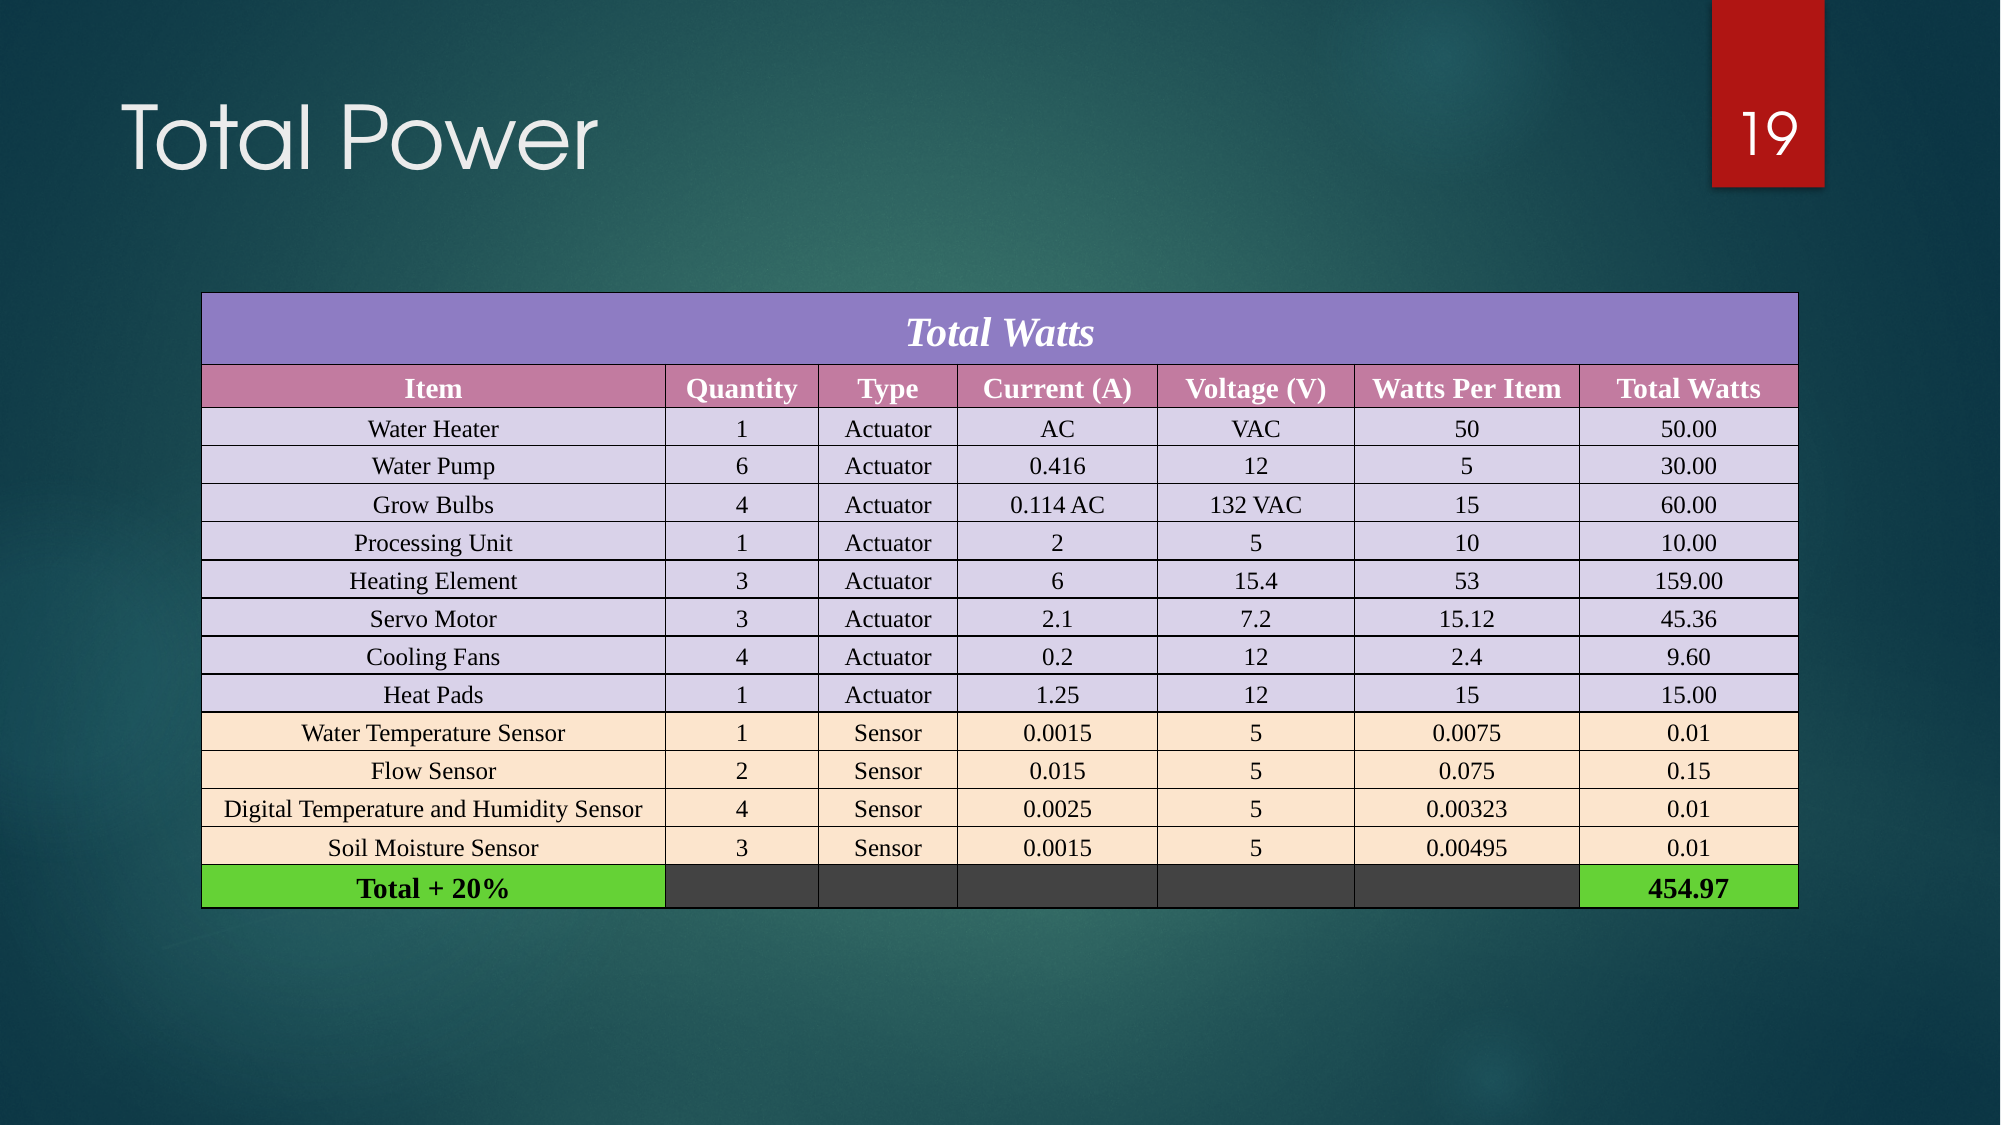

19
# Total Power
| Total Watts |  |  |  |  |  |  |
| --- | --- | --- | --- | --- | --- | --- |
| Item | Quantity | Type | Current (A) | Voltage (V) | Watts Per Item | Total Watts |
| Water Heater | 1 | Actuator | AC | VAC | 50 | 50.00 |
| Water Pump | 6 | Actuator | 0.416 | 12 | 5 | 30.00 |
| Grow Bulbs | 4 | Actuator | 0.114 AC | 132 VAC | 15 | 60.00 |
| Processing Unit | 1 | Actuator | 2 | 5 | 10 | 10.00 |
| Heating Element | 3 | Actuator | 6 | 15.4 | 53 | 159.00 |
| Servo Motor | 3 | Actuator | 2.1 | 7.2 | 15.12 | 45.36 |
| Cooling Fans | 4 | Actuator | 0.2 | 12 | 2.4 | 9.60 |
| Heat Pads | 1 | Actuator | 1.25 | 12 | 15 | 15.00 |
| Water Temperature Sensor | 1 | Sensor | 0.0015 | 5 | 0.0075 | 0.01 |
| Flow Sensor | 2 | Sensor | 0.015 | 5 | 0.075 | 0.15 |
| Digital Temperature and Humidity Sensor | 4 | Sensor | 0.0025 | 5 | 0.00323 | 0.01 |
| Soil Moisture Sensor | 3 | Sensor | 0.0015 | 5 | 0.00495 | 0.01 |
| Total + 20% |  |  |  |  |  | 454.97 |